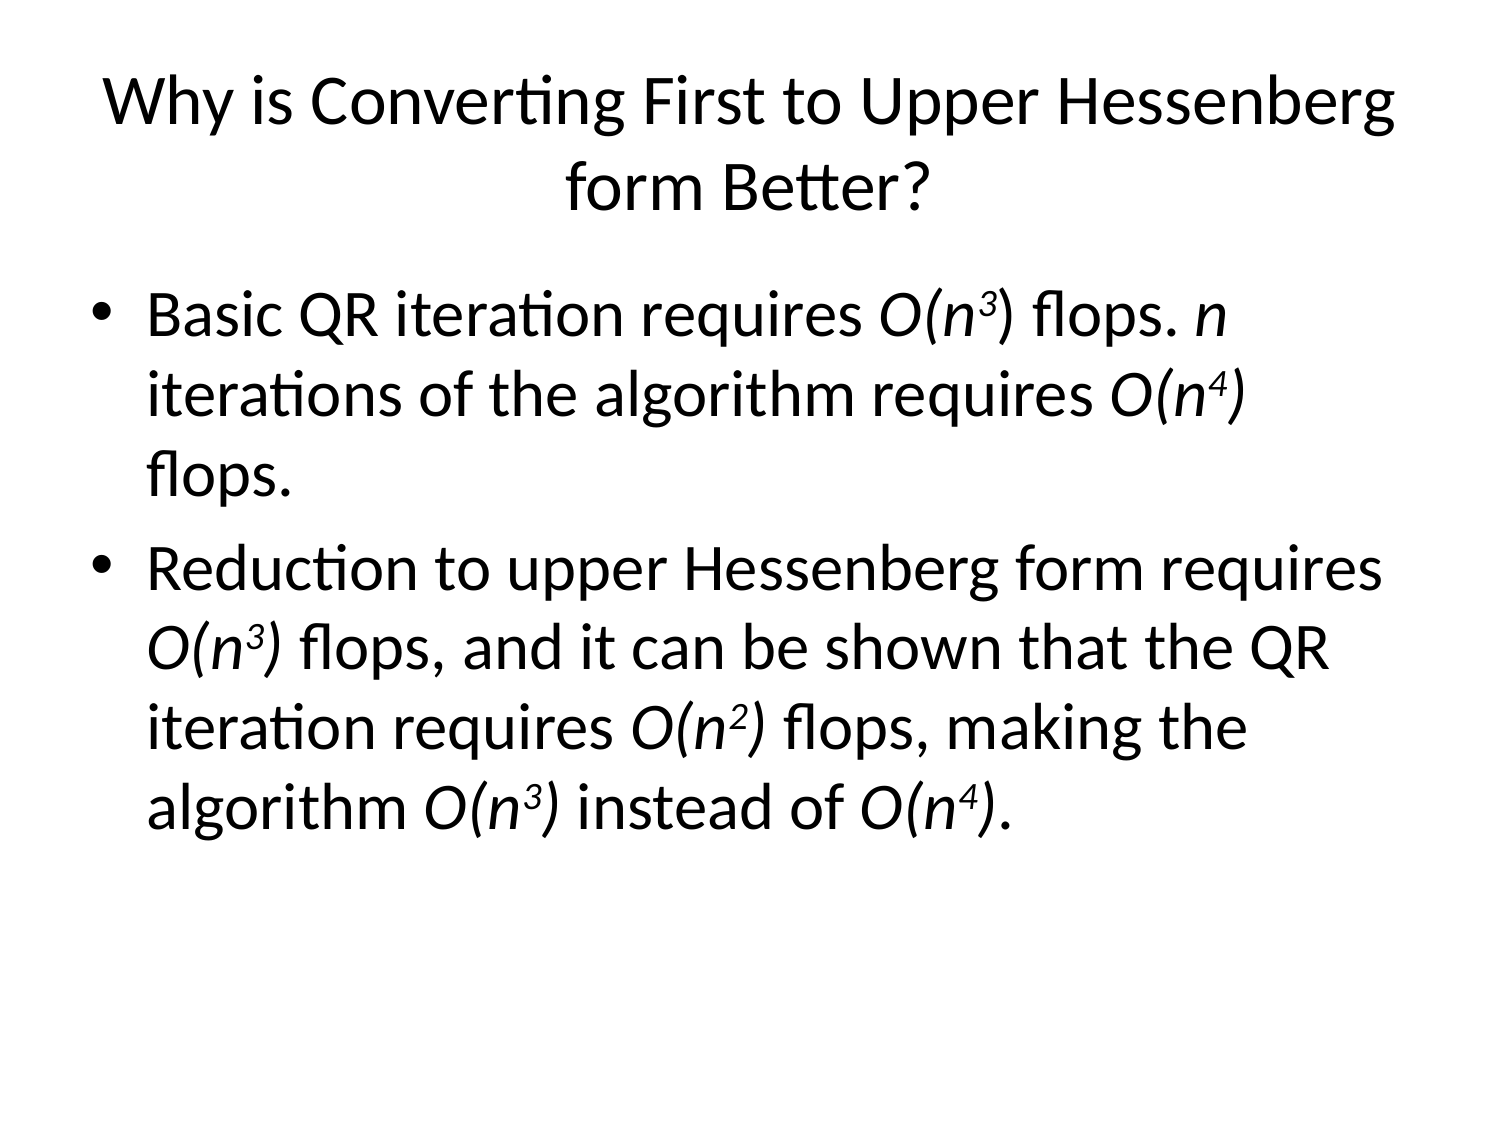

# Why is Converting First to Upper Hessenberg form Better?
Basic QR iteration requires O(n3) flops. n iterations of the algorithm requires O(n4) flops.
Reduction to upper Hessenberg form requires O(n3) flops, and it can be shown that the QR iteration requires O(n2) flops, making the algorithm O(n3) instead of O(n4).